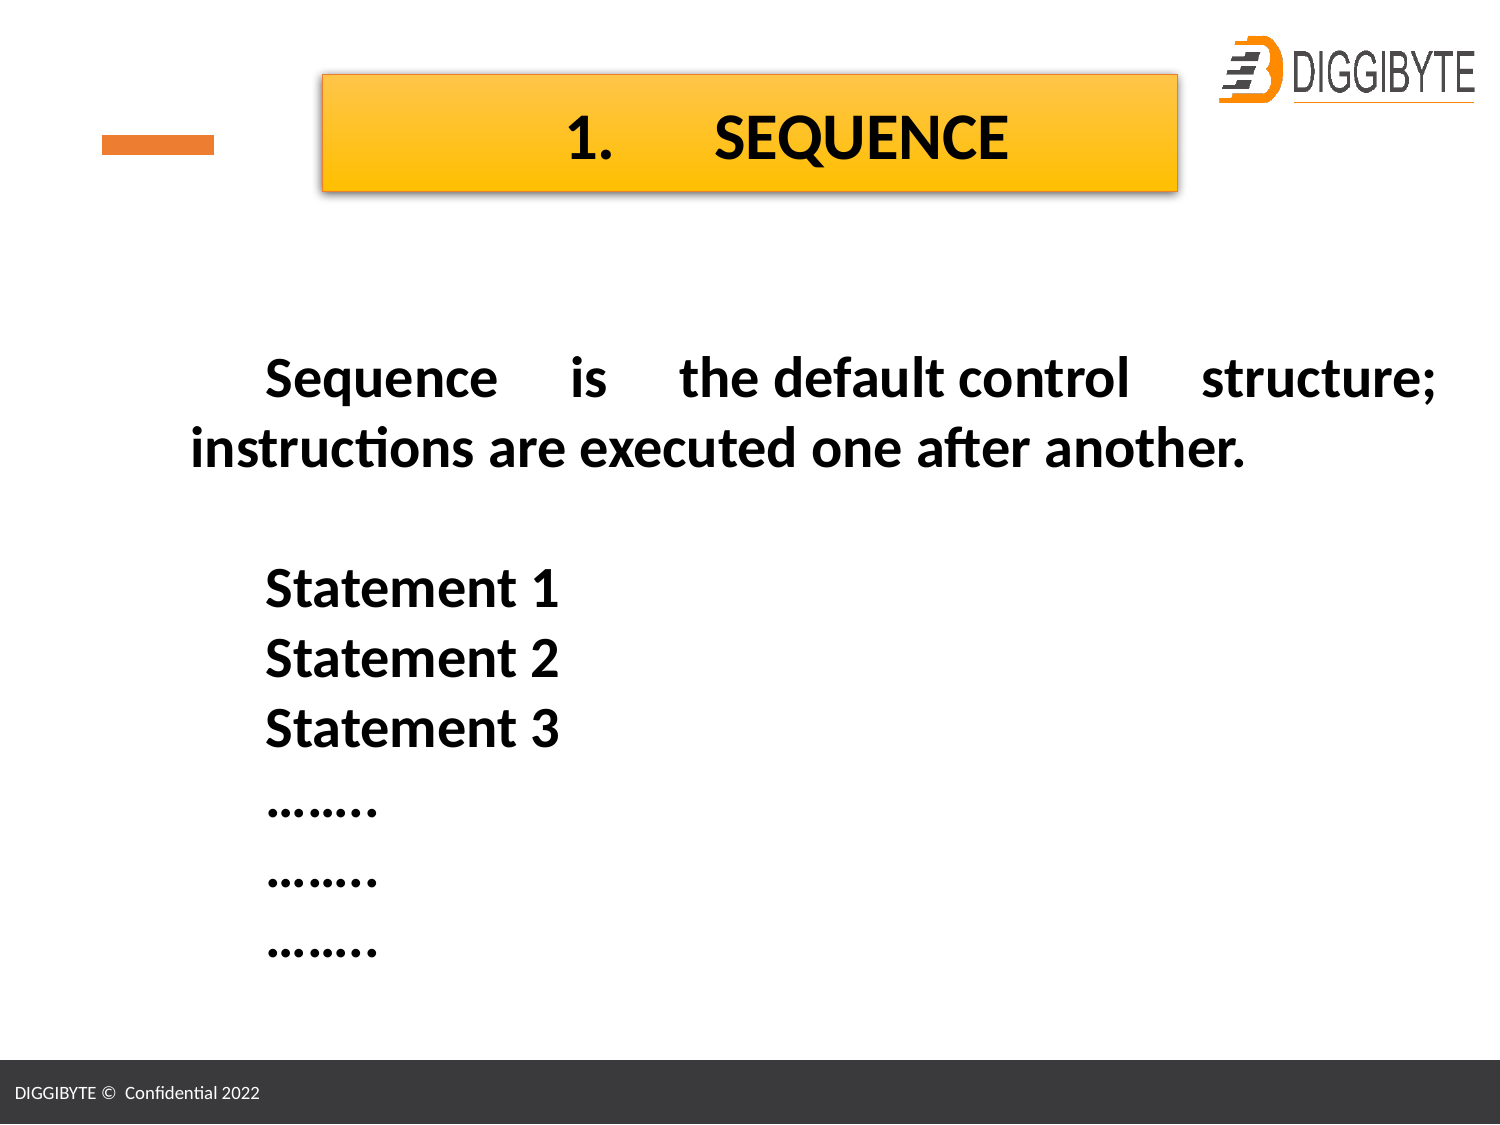

1.	SEQUENCE
Sequence is the default control structure; instructions are executed one after another.

Statement 1
Statement 2
Statement 3
……..
……..
……..